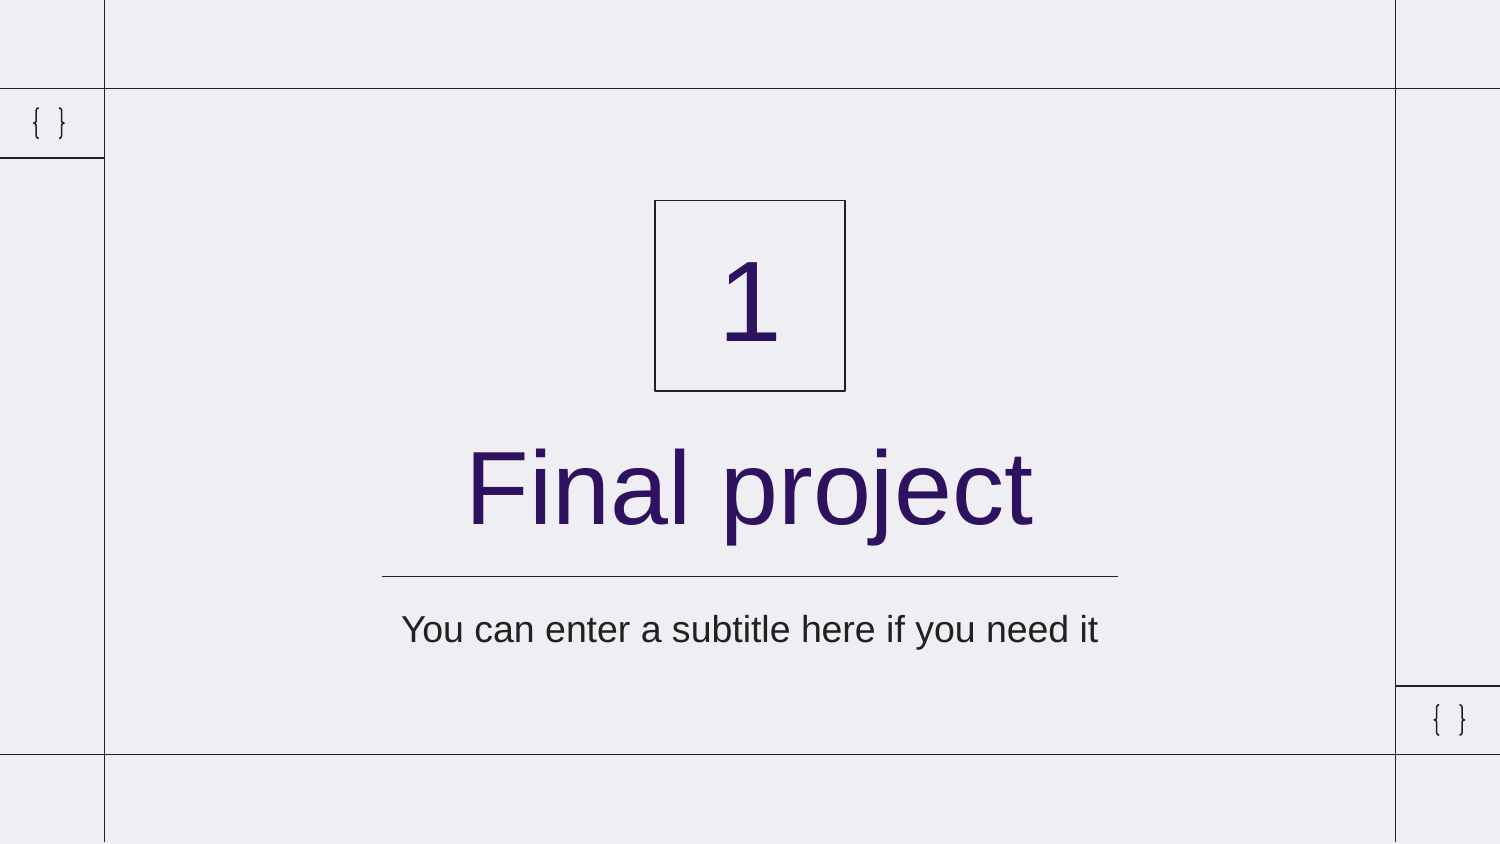

1
# Final project
You can enter a subtitle here if you need it